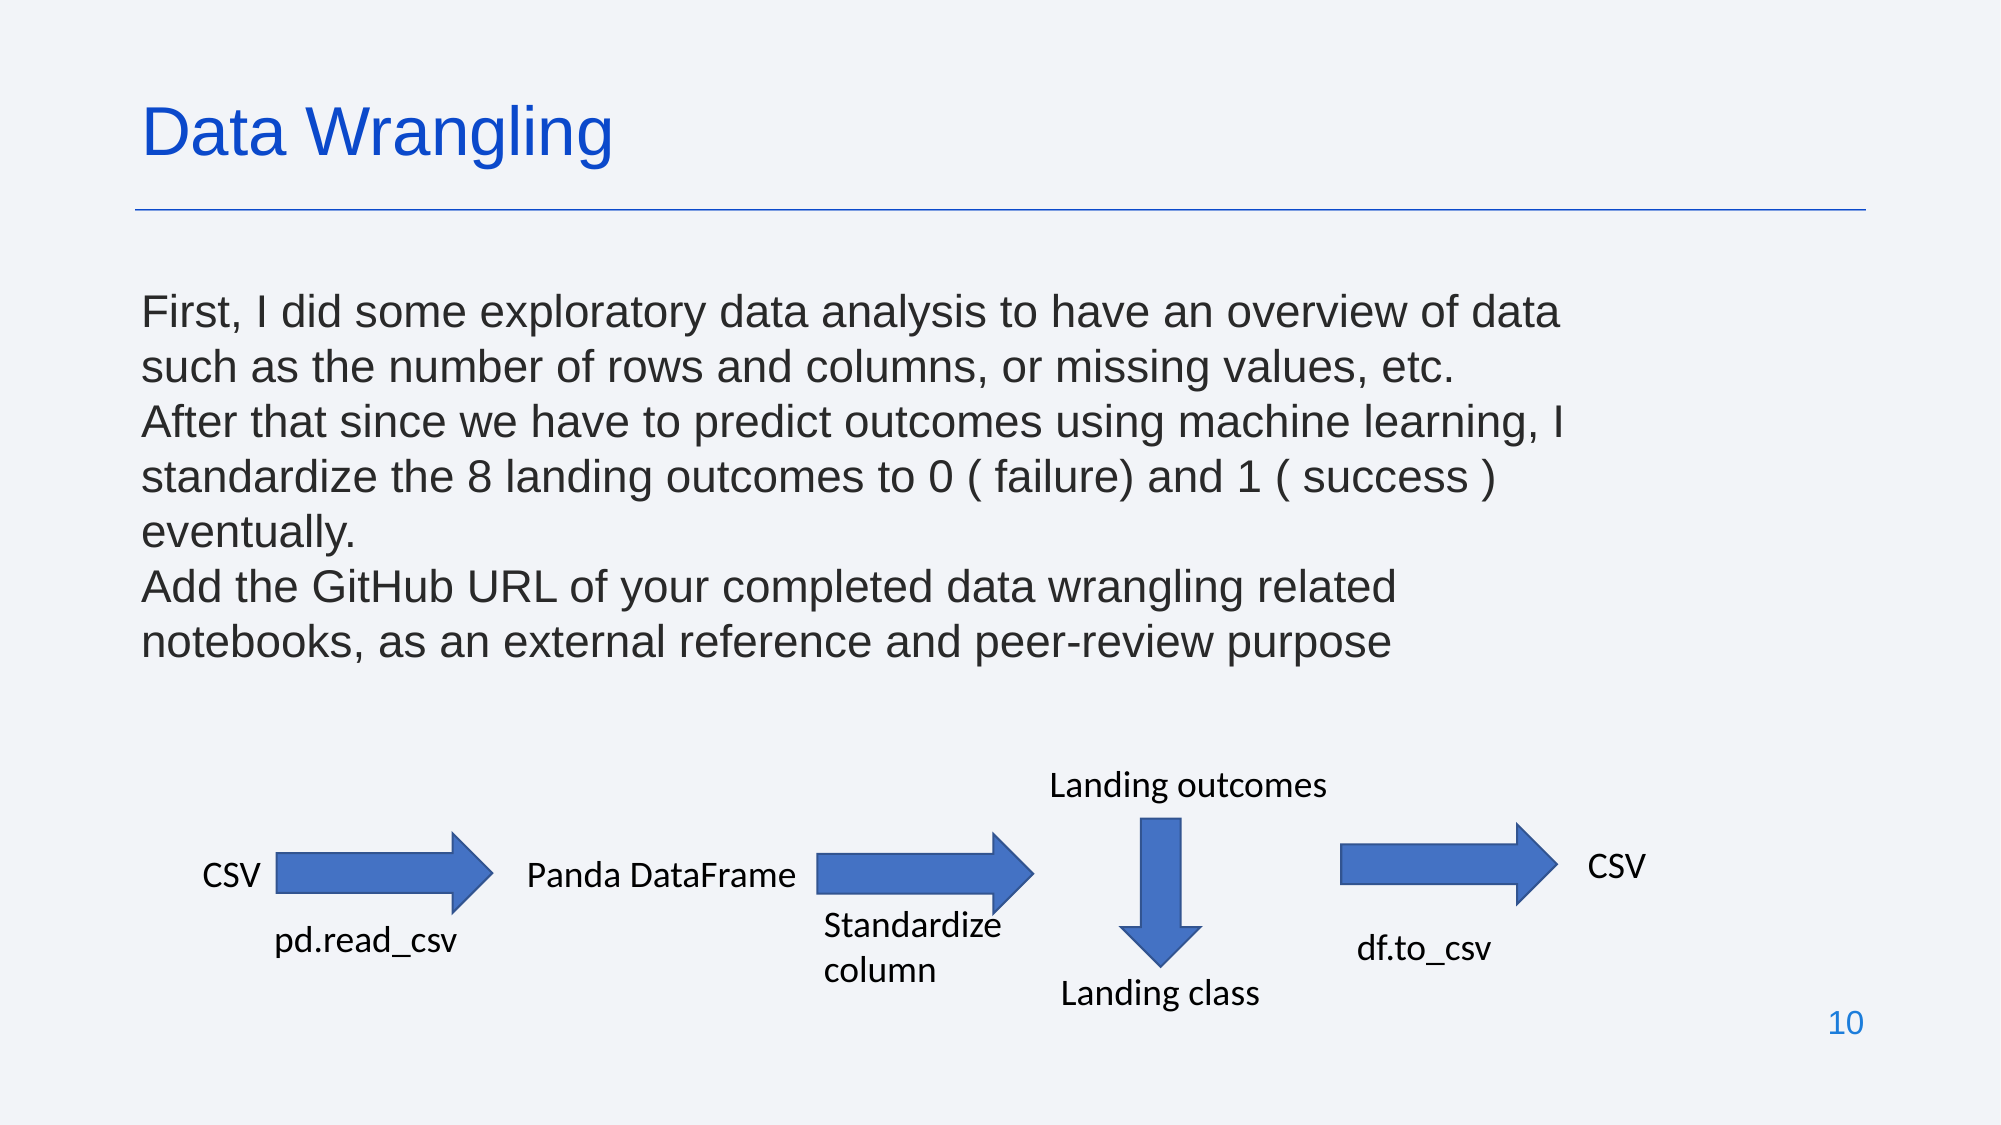

Data Wrangling
First, I did some exploratory data analysis to have an overview of data such as the number of rows and columns, or missing values, etc.
After that since we have to predict outcomes using machine learning, I standardize the 8 landing outcomes to 0 ( failure) and 1 ( success ) eventually.
Add the GitHub URL of your completed data wrangling related notebooks, as an external reference and peer-review purpose

Landing outcomes

CSV

CSV
Panda DataFrame

Standardize column
pd.read_csv
df.to_csv
Landing class
10